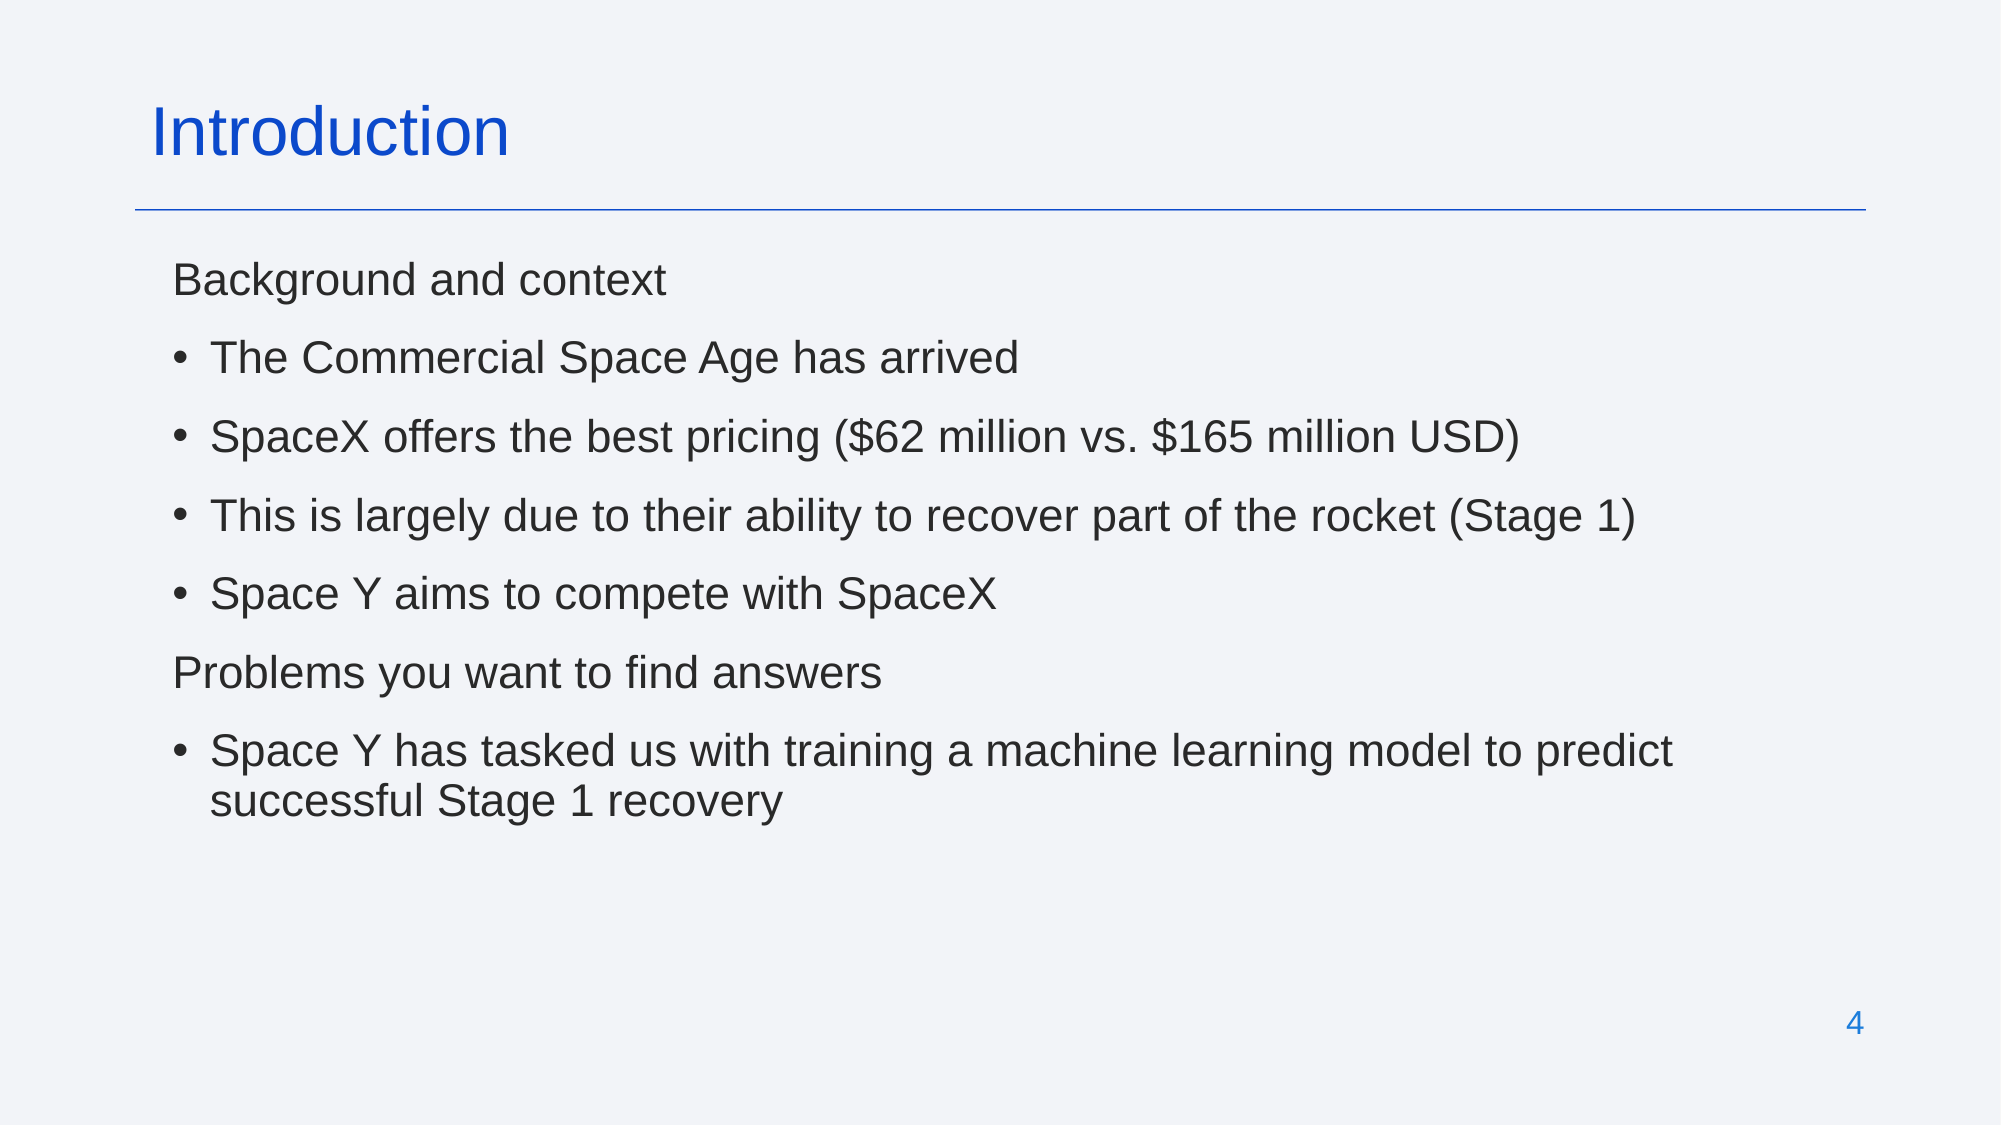

Introduction
Background and context
The Commercial Space Age has arrived
SpaceX offers the best pricing ($62 million vs. $165 million USD)
This is largely due to their ability to recover part of the rocket (Stage 1)
Space Y aims to compete with SpaceX
Problems you want to find answers
Space Y has tasked us with training a machine learning model to predict successful Stage 1 recovery

4